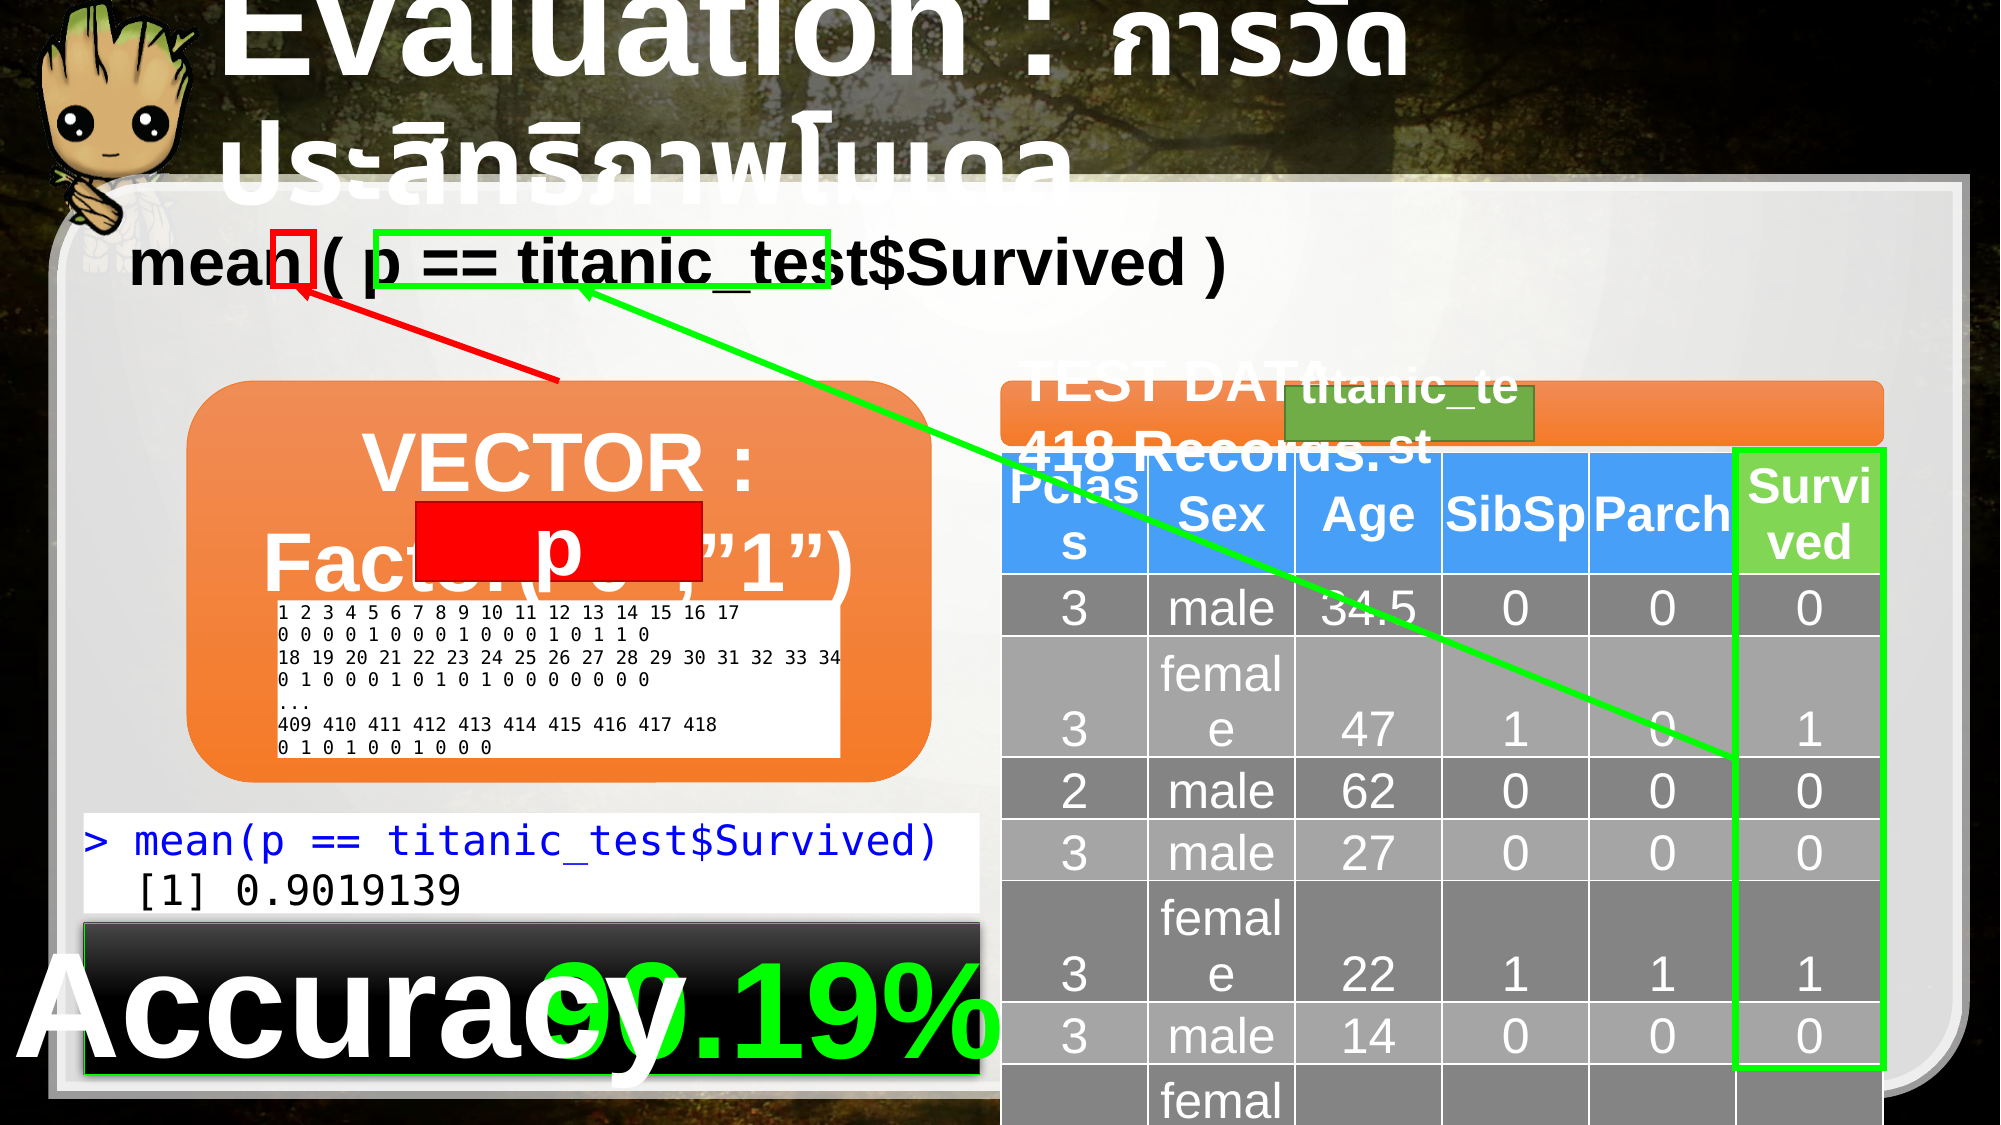

# Evaluation : การวัดประสิทธิภาพโมเดล
mean ( p == titanic_test$Survived )

VECTOR : Factor(“0”,”1”)
p
1 2 3 4 5 6 7 8 9 10 11 12 13 14 15 16 17
0 0 0 0 1 0 0 0 1 0 0 0 1 0 1 1 0
18 19 20 21 22 23 24 25 26 27 28 29 30 31 32 33 34
0 1 0 0 0 1 0 1 0 1 0 0 0 0 0 0 0
...
409 410 411 412 413 414 415 416 417 418
0 1 0 1 0 0 1 0 0 0
TEST DATA                                418 Records.
titanic_test

| Pclass | Sex | Age | SibSp | Parch | Survived |
| --- | --- | --- | --- | --- | --- |
| 3 | male | 34.5 | 0 | 0 | 0 |
| 3 | female | 47 | 1 | 0 | 1 |
| 2 | male | 62 | 0 | 0 | 0 |
| 3 | male | 27 | 0 | 0 | 0 |
| 3 | female | 22 | 1 | 1 | 1 |
| 3 | male | 14 | 0 | 0 | 0 |
| 3 | female | 30 | 0 | 0 | 1 |
| 2 | male | 26 | 1 | 1 | 0 |
| .. | .. | .. | .. | .. | .. |
> mean(p == titanic_test$Survived)
  [1] 0.9019139
Accuracy
90.19%